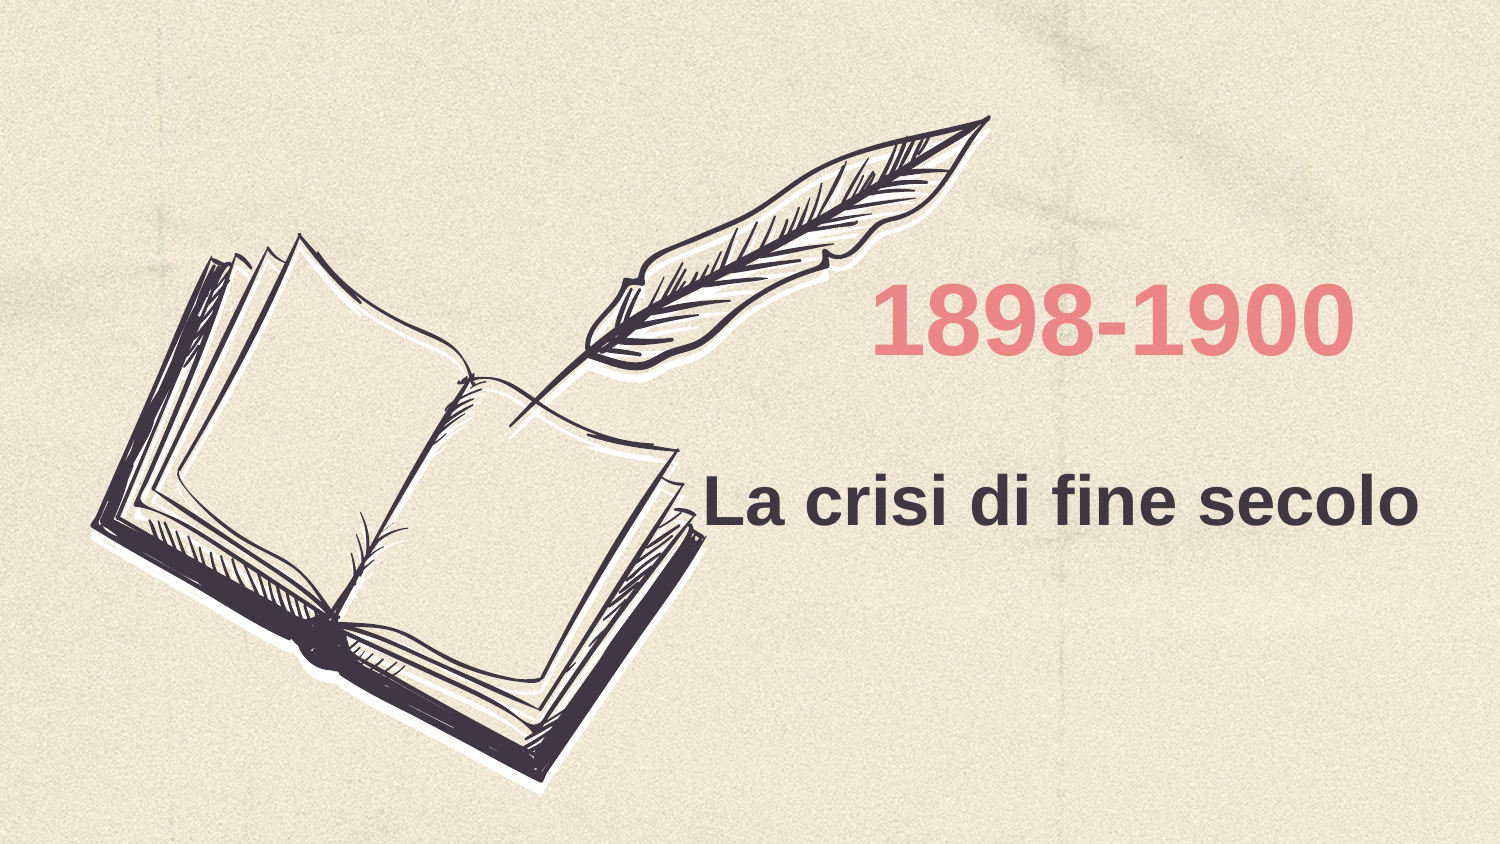

1898-1900

# La crisi di fine secolo